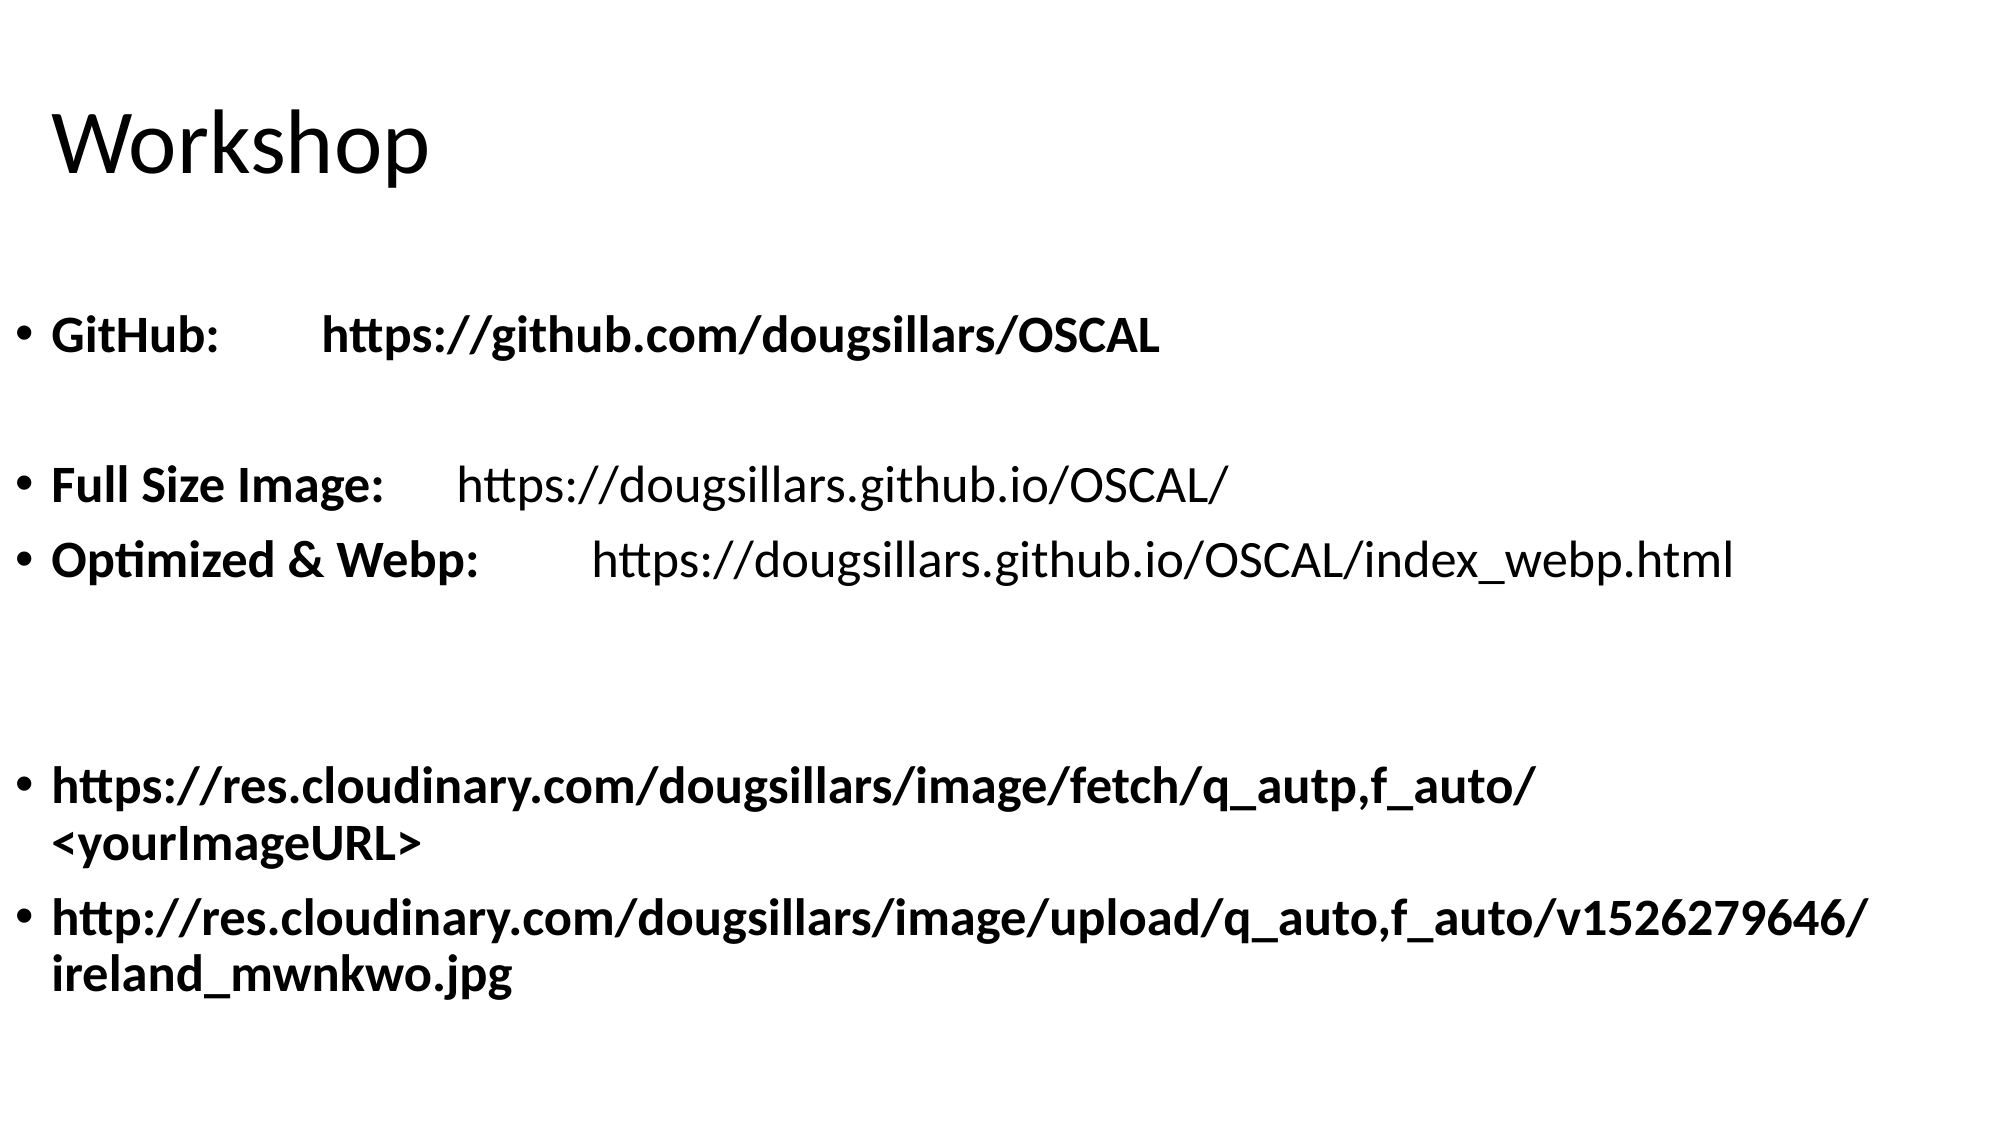

# Workshop
GitHub:  			https://github.com/dougsillars/OSCAL

Full Size Image:      	https://dougsillars.github.io/OSCAL/
Optimized & Webp:	https://dougsillars.github.io/OSCAL/index_webp.html

https://res.cloudinary.com/dougsillars/image/fetch/q_autp,f_auto/<yourImageURL>
http://res.cloudinary.com/dougsillars/image/upload/q_auto,f_auto/v1526279646/ireland_mwnkwo.jpg